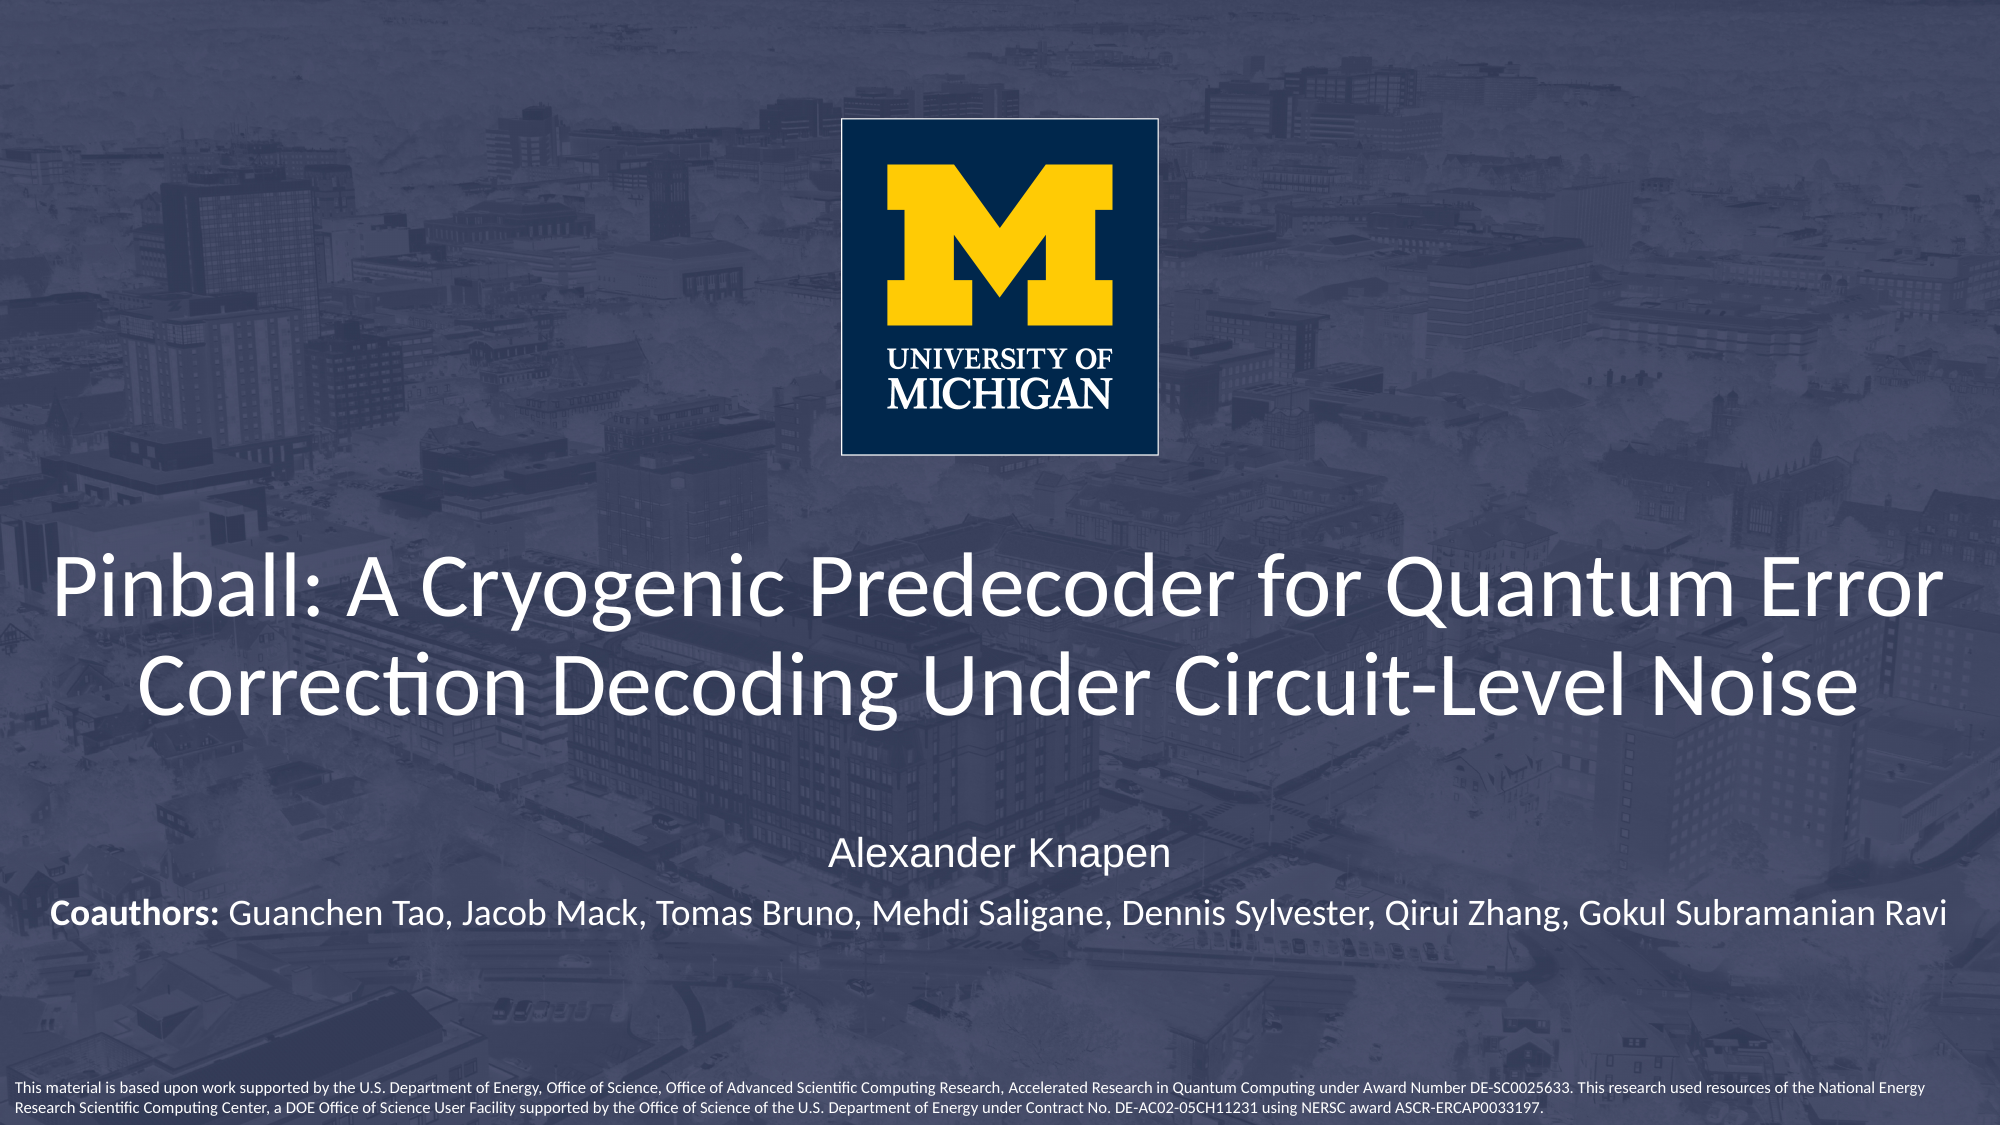

# Pinball: A Cryogenic Predecoder for Quantum Error Correction Decoding Under Circuit-Level Noise
Alexander Knapen
Coauthors: Guanchen Tao, Jacob Mack, Tomas Bruno, Mehdi Saligane, Dennis Sylvester, Qirui Zhang, Gokul Subramanian Ravi
This material is based upon work supported by the U.S. Department of Energy, Office of Science, Office of Advanced Scientific Computing Research, Accelerated Research in Quantum Computing under Award Number DE-SC0025633. This research used resources of the National Energy Research Scientific Computing Center, a DOE Office of Science User Facility supported by the Office of Science of the U.S. Department of Energy under Contract No. DE-AC02-05CH11231 using NERSC award ASCR-ERCAP0033197.